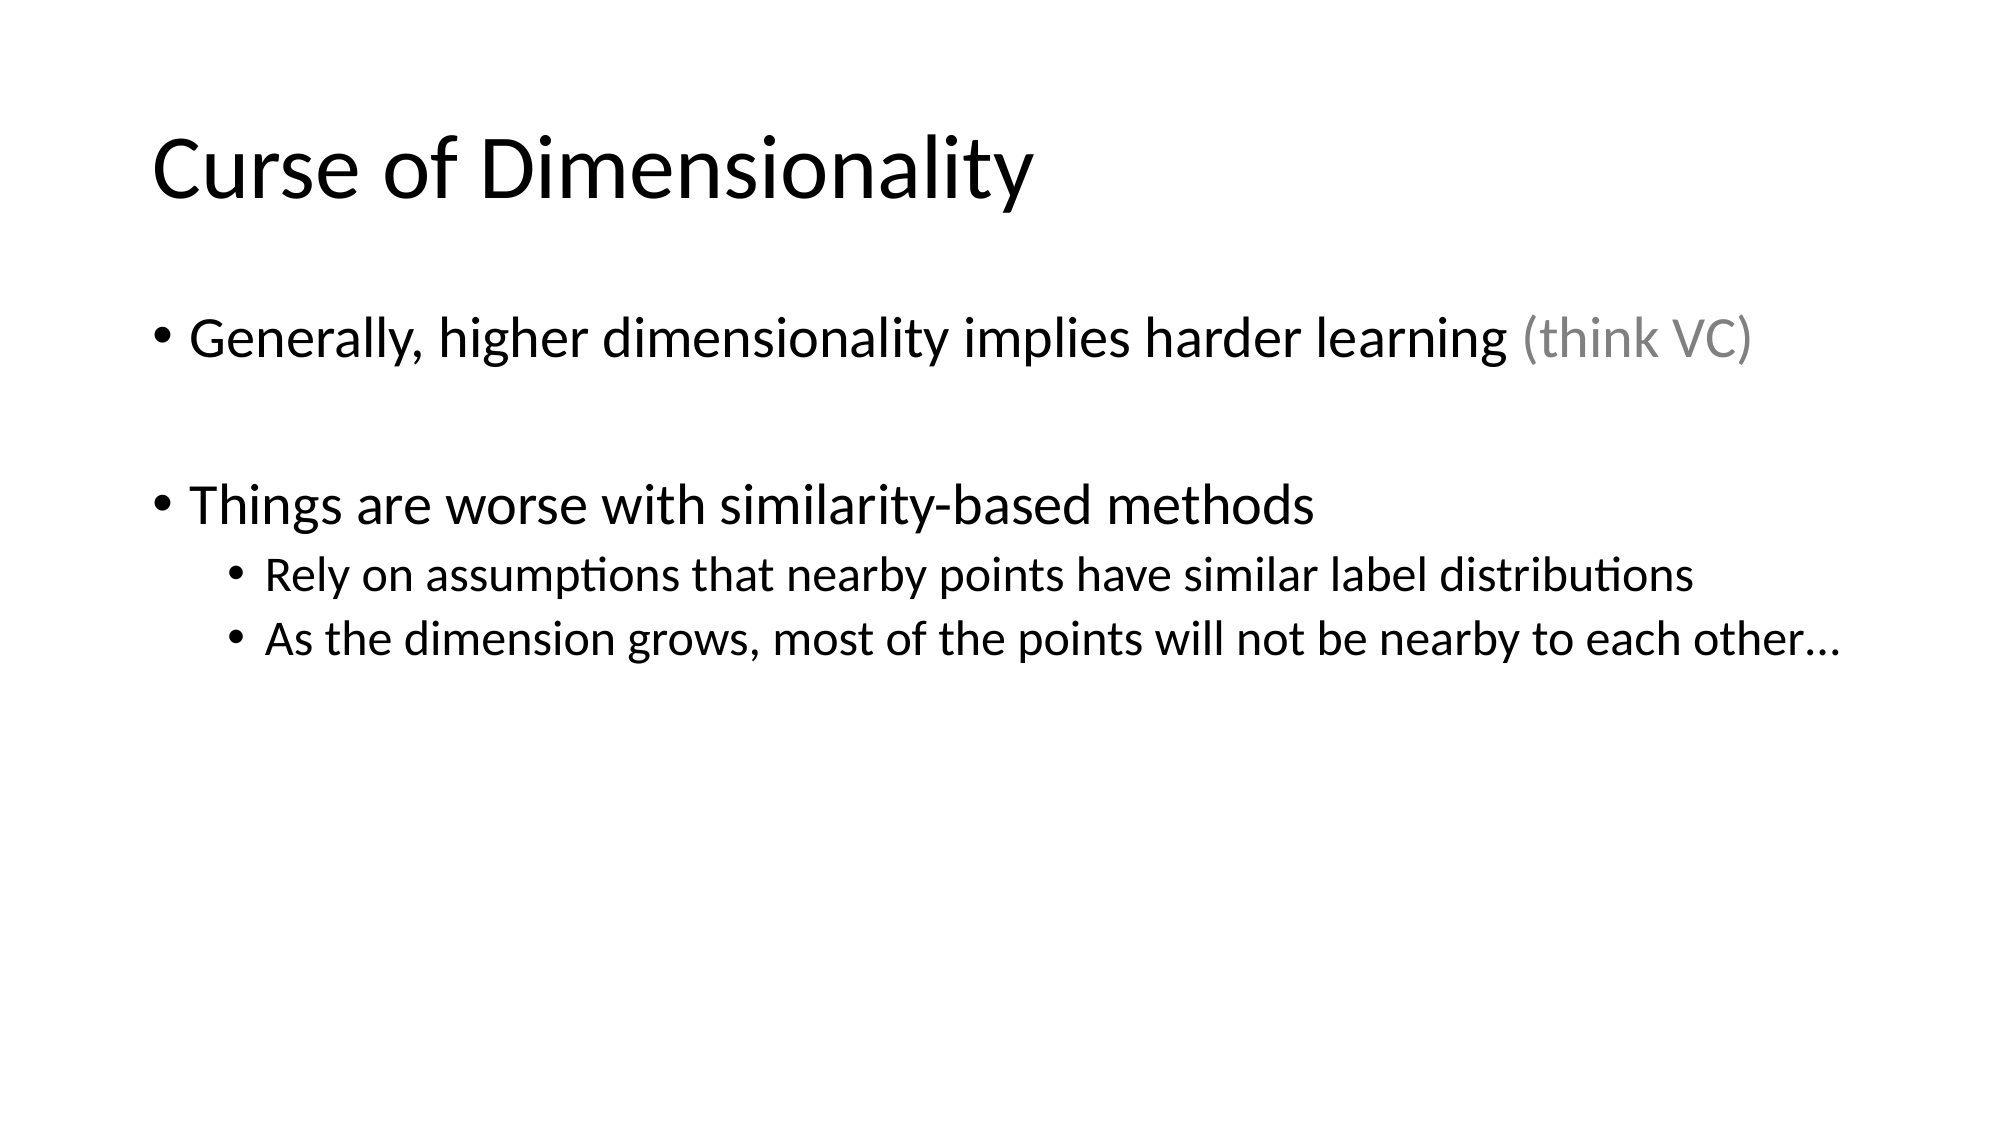

# Curse of Dimensionality
Generally, higher dimensionality implies harder learning (think VC)

Things are worse with similarity-based methods
Rely on assumptions that nearby points have similar label distributions
As the dimension grows, most of the points will not be nearby to each other…